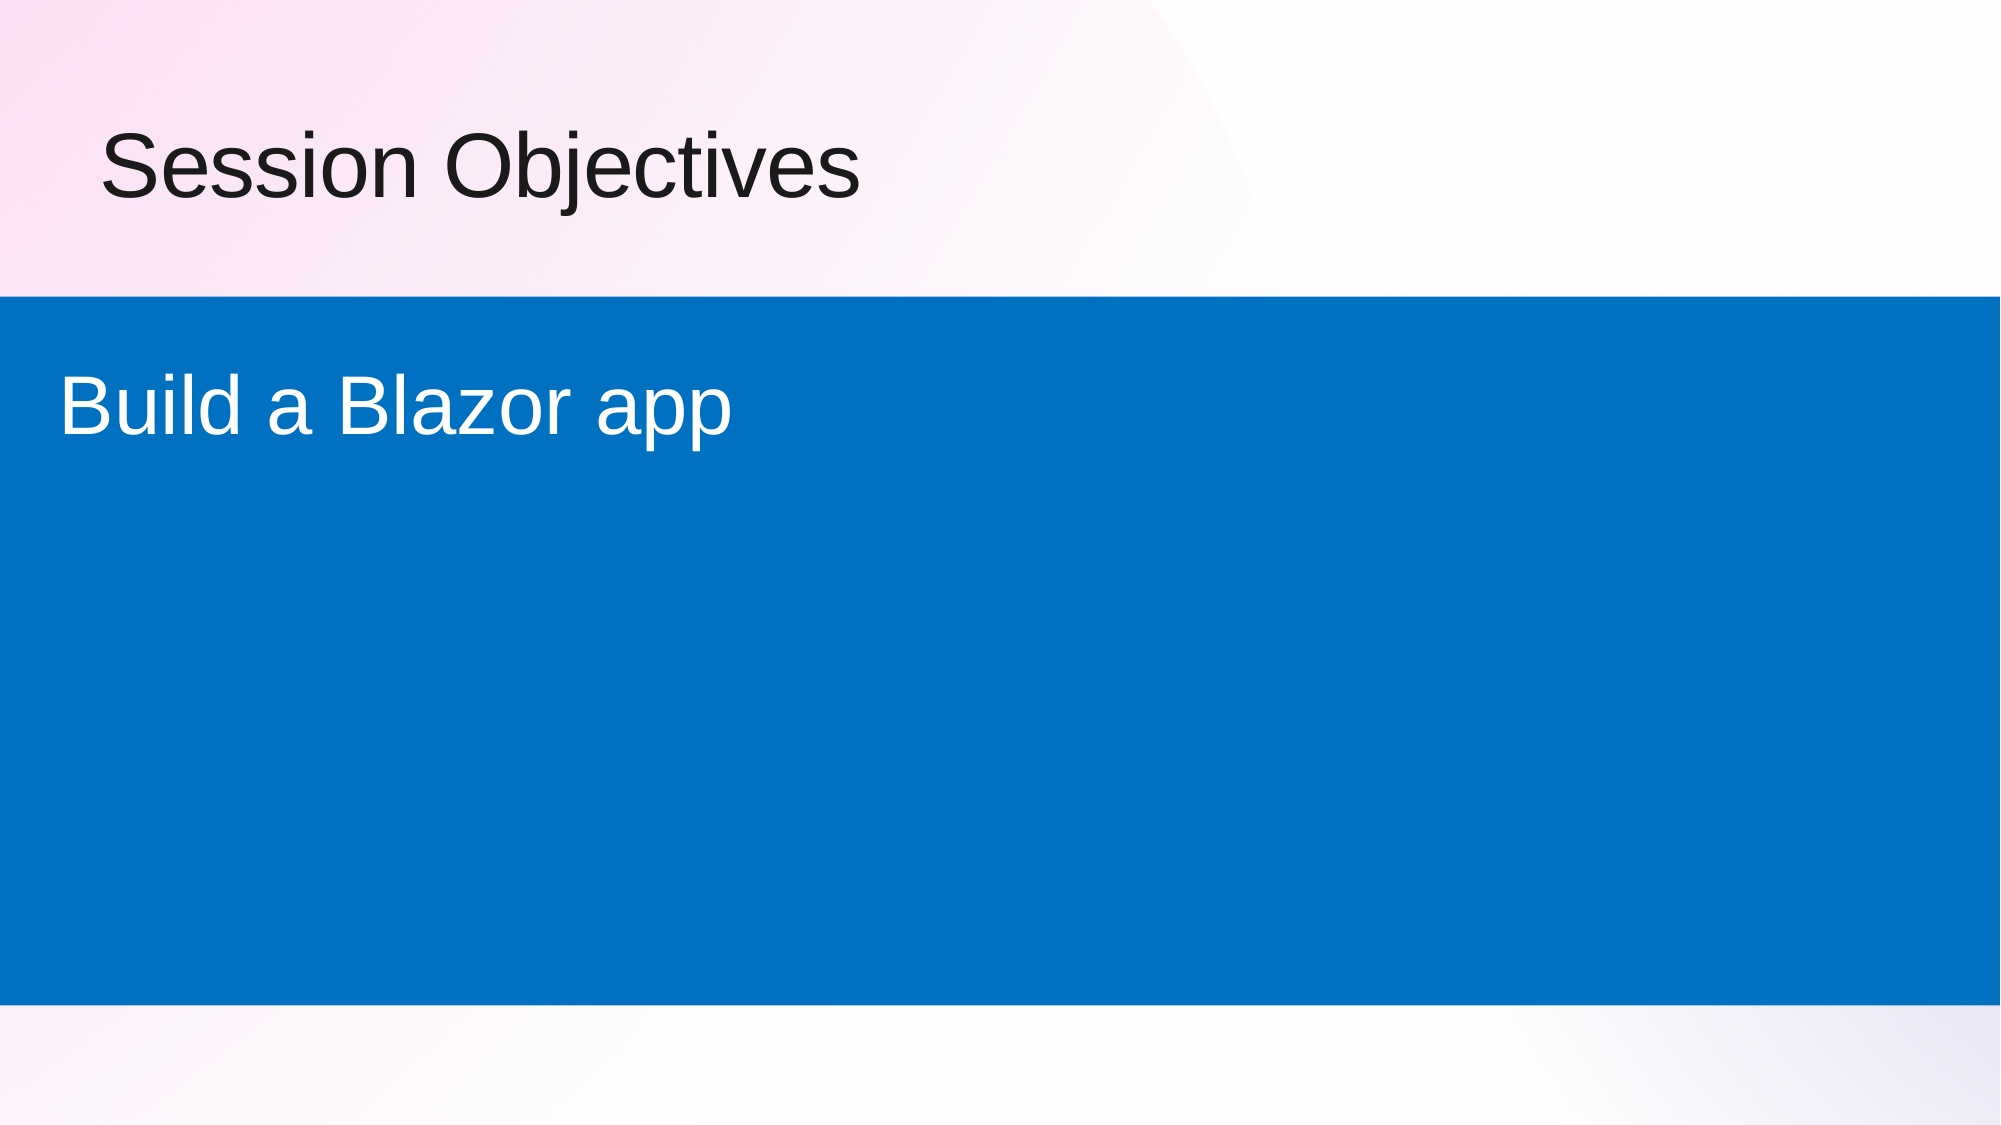

# Session Objectives
Build a Blazor app